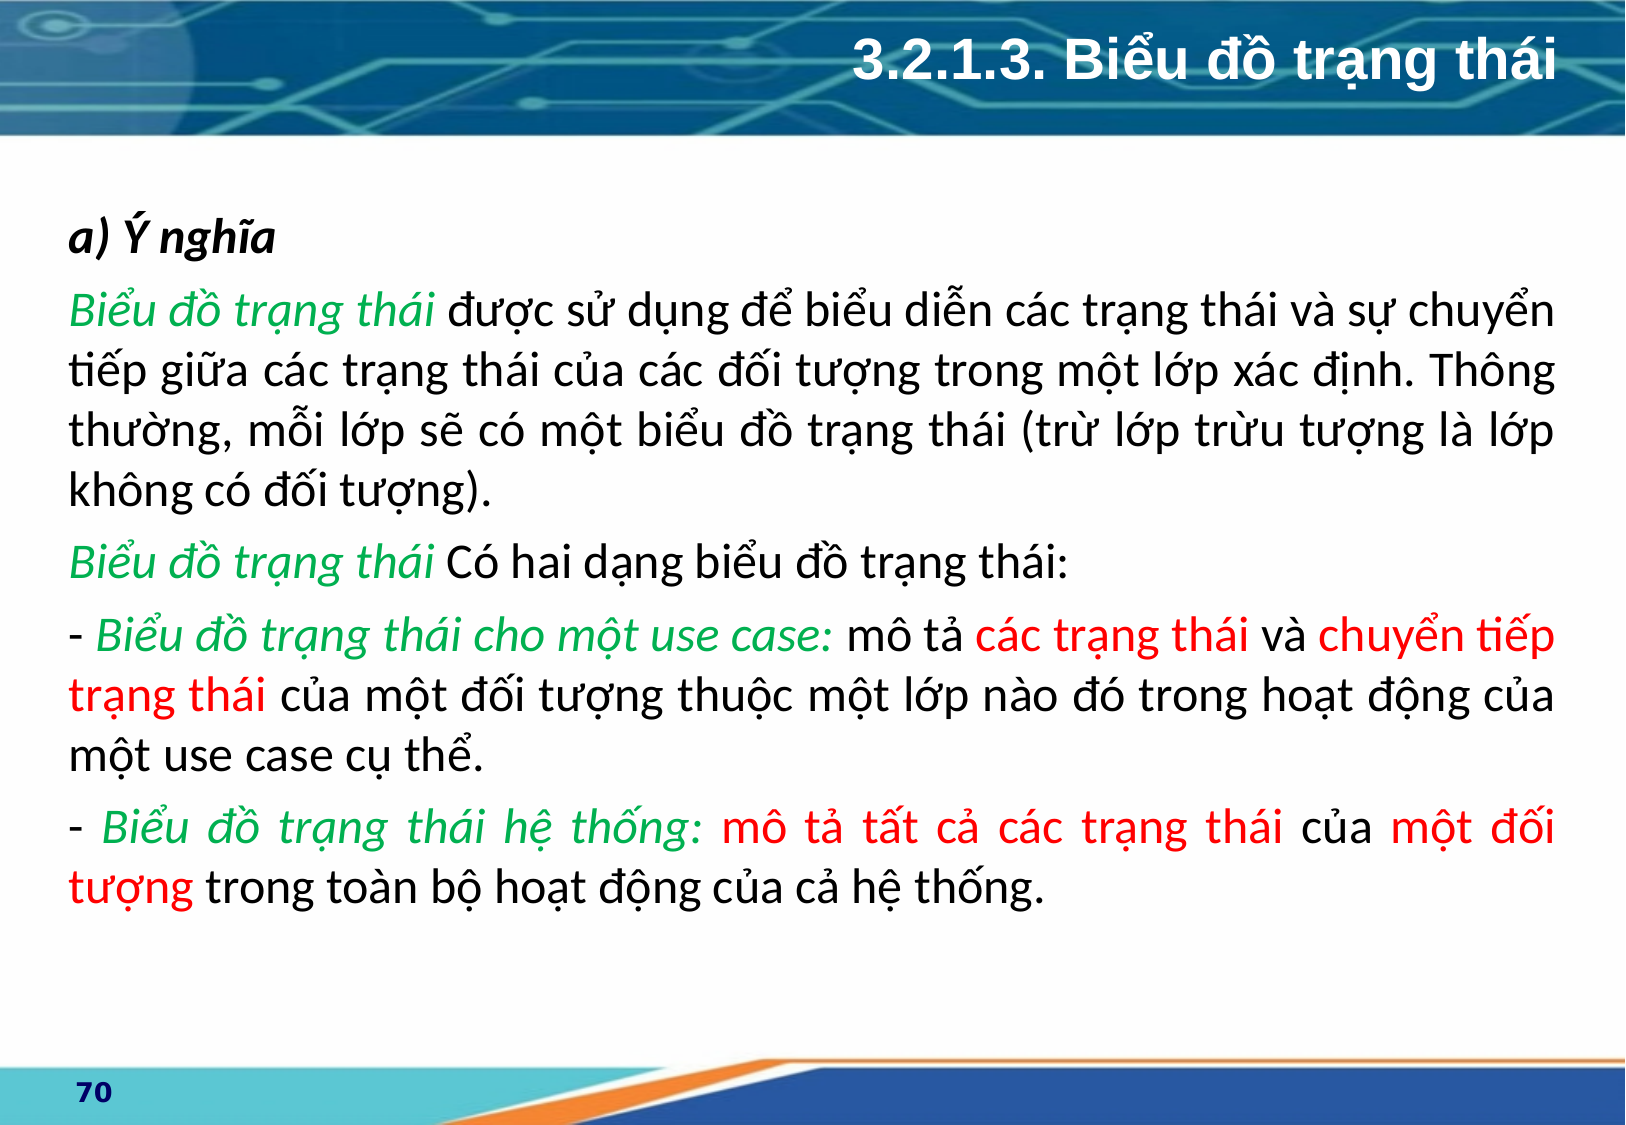

3.2.1.3. Biểu đồ trạng thái
a) Ý nghĩa
Biểu đồ trạng thái được sử dụng để biểu diễn các trạng thái và sự chuyển tiếp giữa các trạng thái của các đối tượng trong một lớp xác định. Thông thường, mỗi lớp sẽ có một biểu đồ trạng thái (trừ lớp trừu tượng là lớp không có đối tượng).
Biểu đồ trạng thái Có hai dạng biểu đồ trạng thái:
- Biểu đồ trạng thái cho một use case: mô tả các trạng thái và chuyển tiếp trạng thái của một đối tượng thuộc một lớp nào đó trong hoạt động của một use case cụ thể.
- Biểu đồ trạng thái hệ thống: mô tả tất cả các trạng thái của một đối tượng trong toàn bộ hoạt động của cả hệ thống.
70